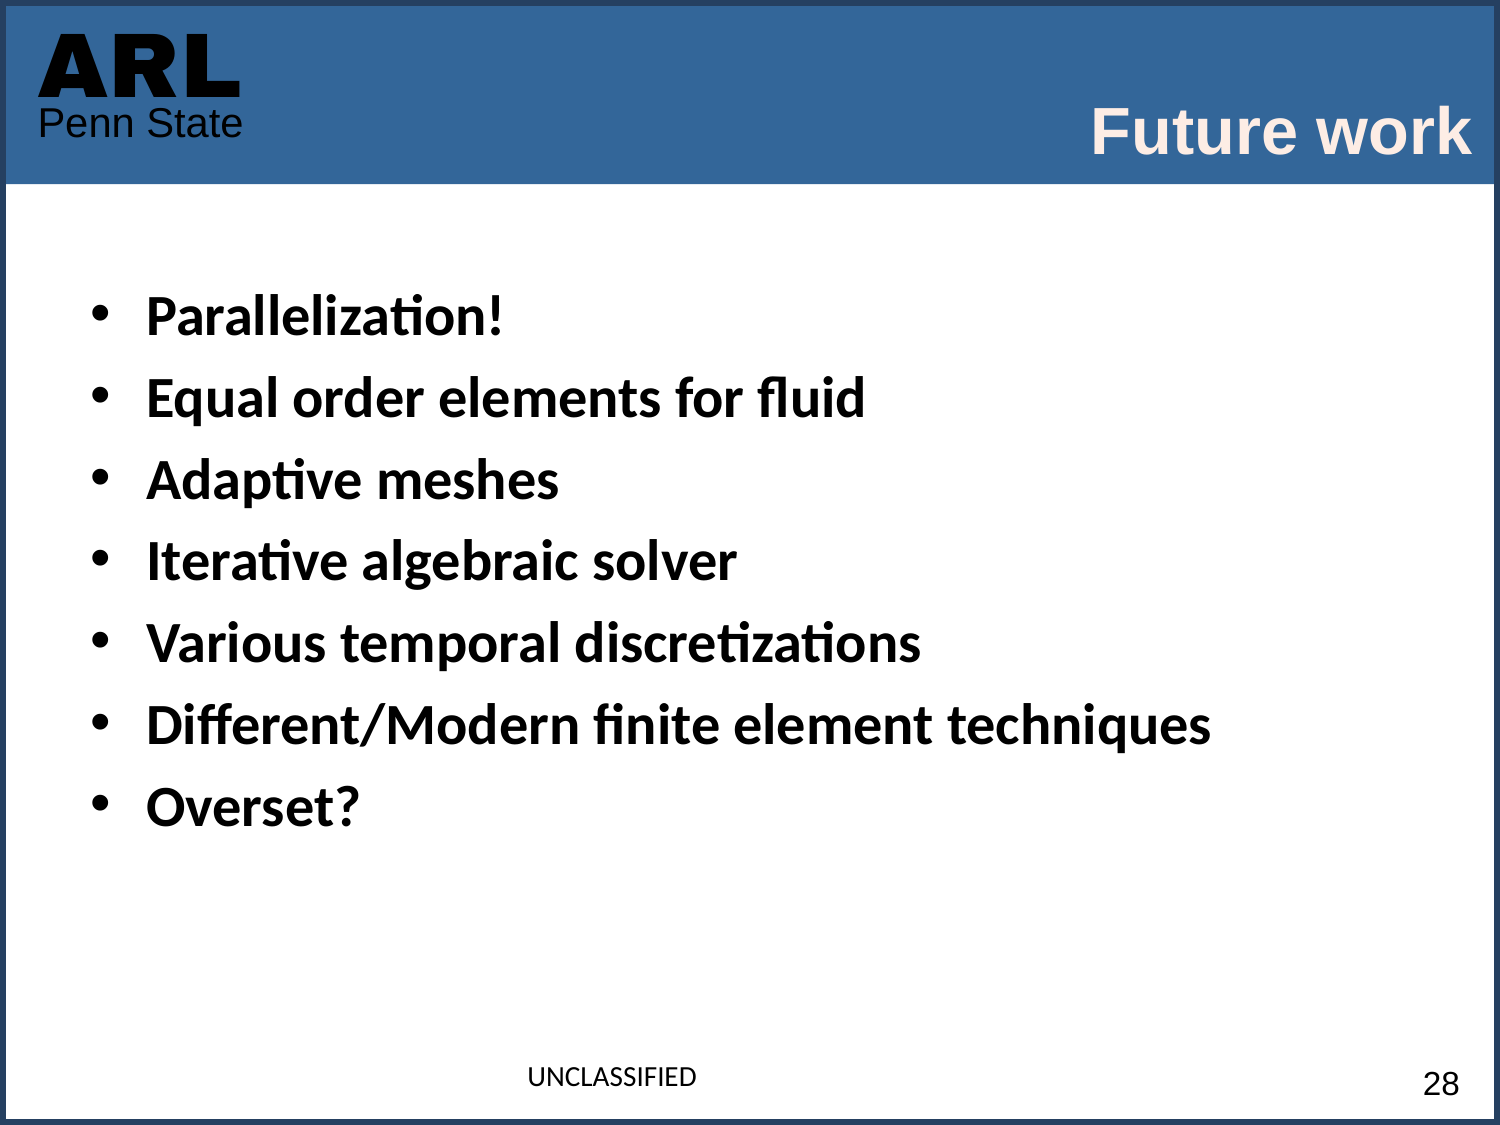

# Future work
Parallelization!
Equal order elements for fluid
Adaptive meshes
Iterative algebraic solver
Various temporal discretizations
Different/Modern finite element techniques
Overset?
UNCLASSIFIED
28